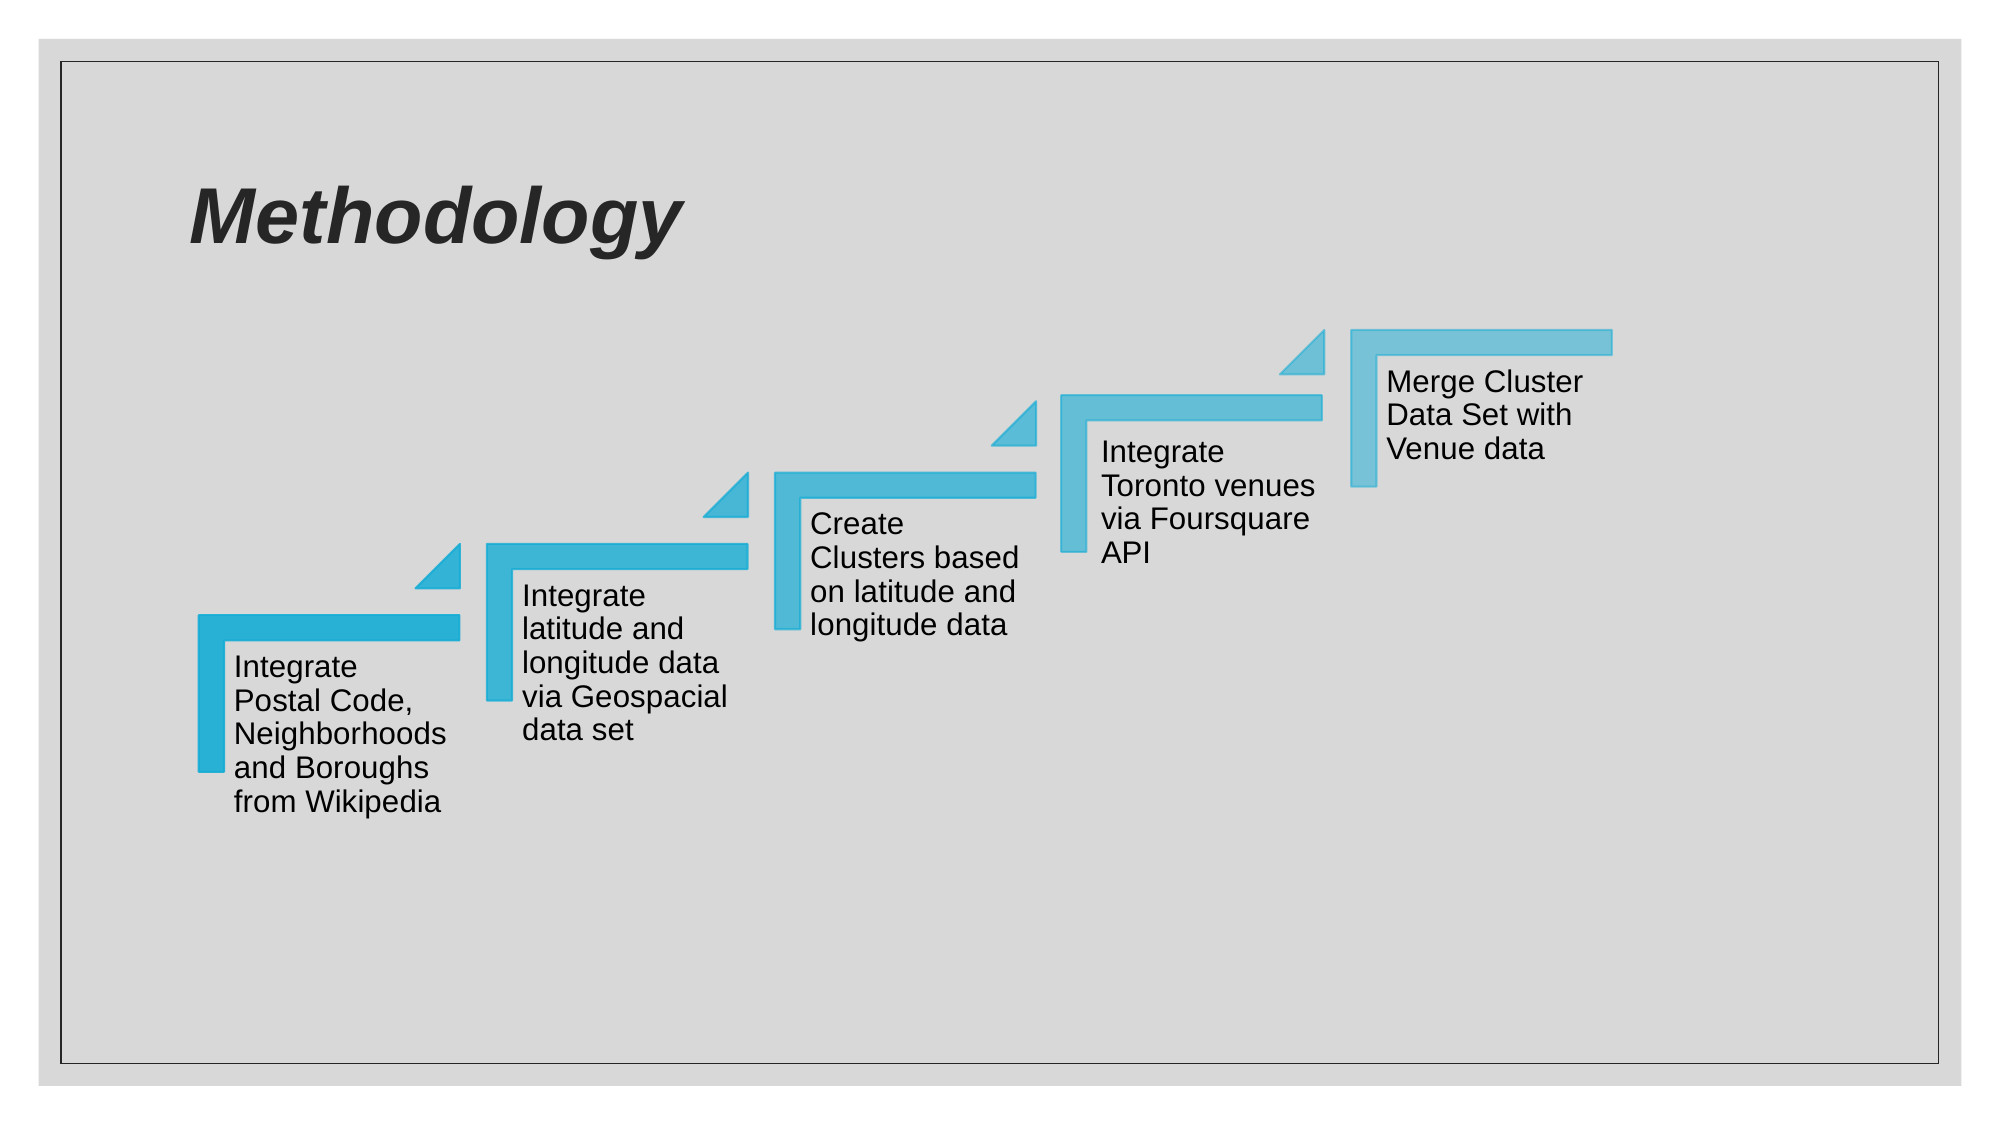

# Methodology
Integrate Postal Code, Neighborhoods and Boroughs from Wikipedia
Integrate latitude and longitude data via Geospacial data set
Create Clusters based on latitude and longitude data
Integrate Toronto venues via Foursquare API
Merge Cluster Data Set with Venue data